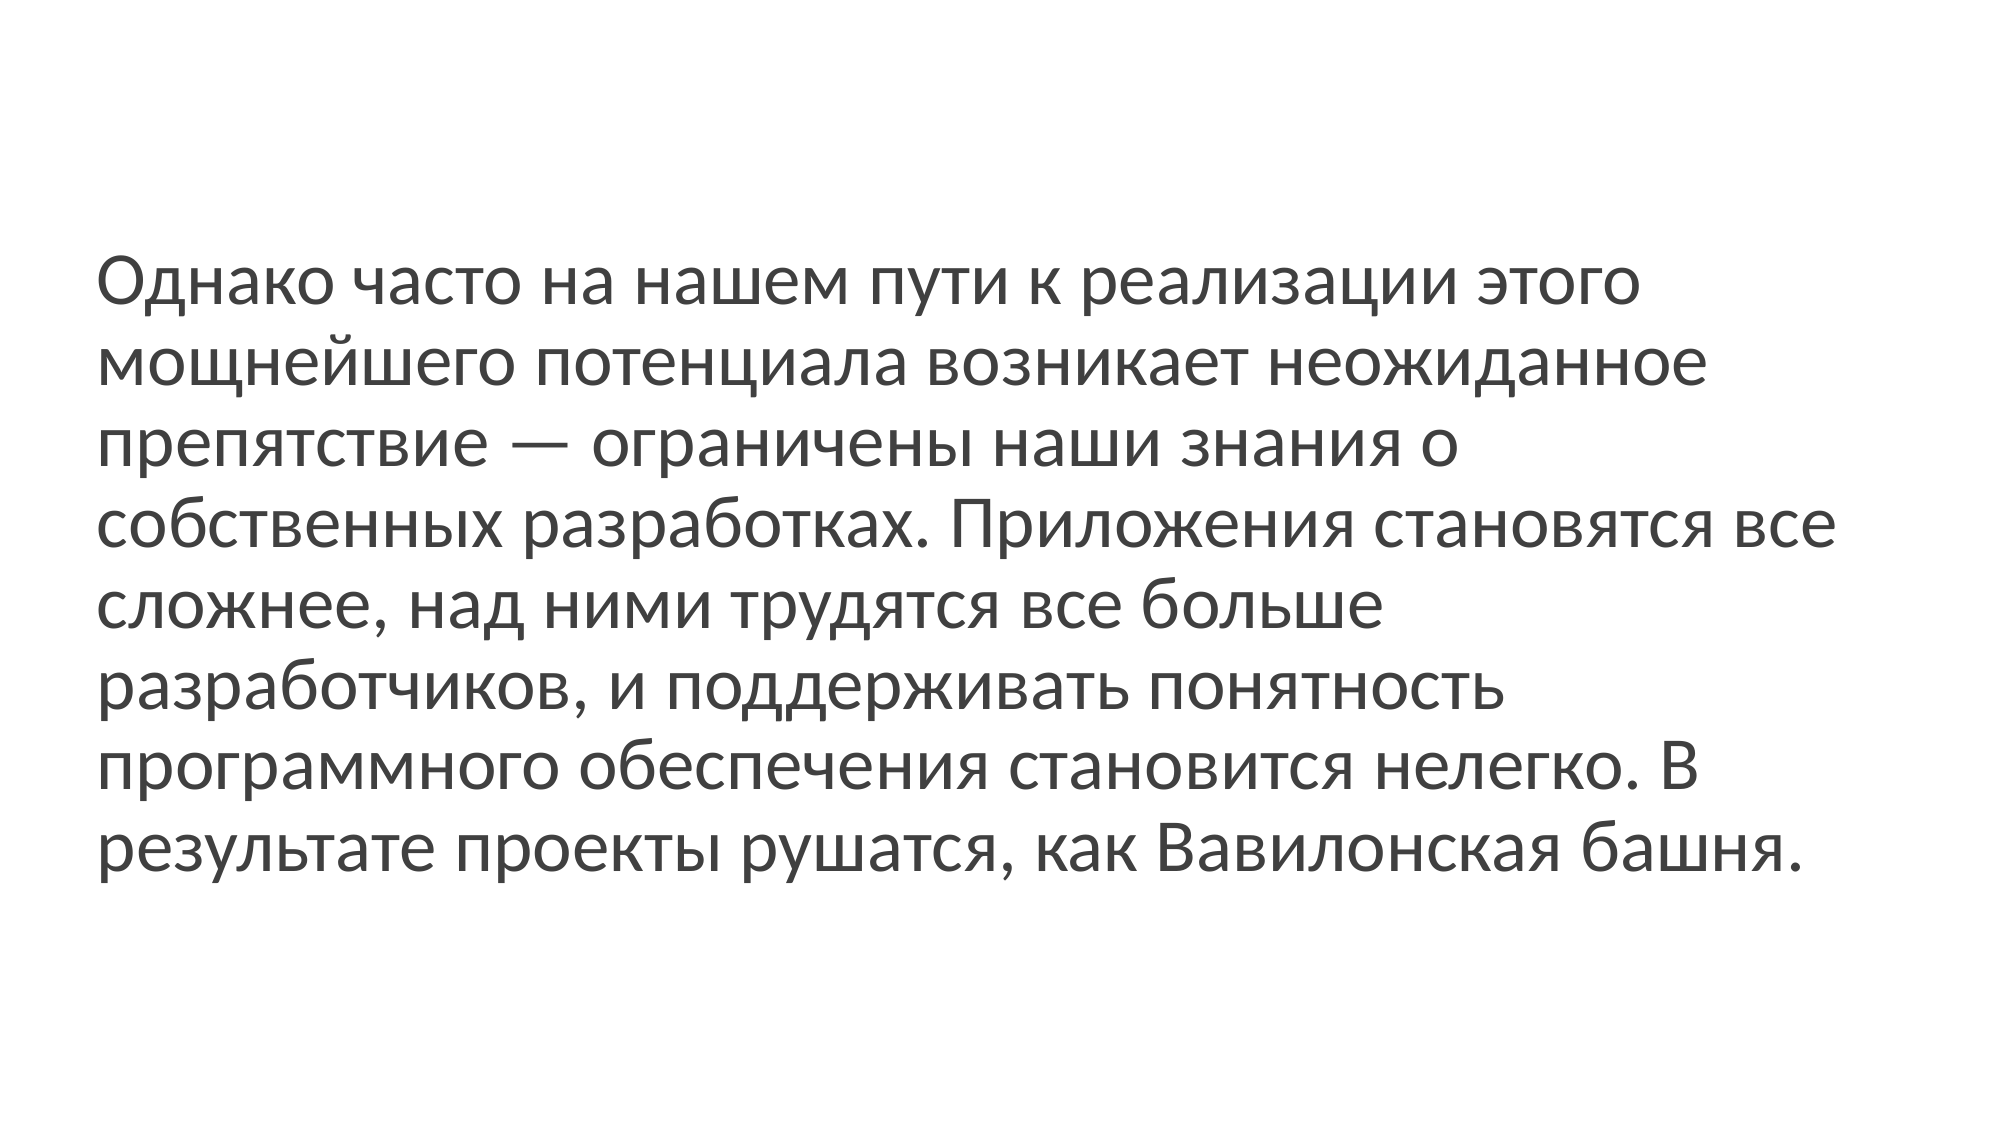

#
Однако часто на нашем пути к реализации этого мощнейшего потенциала возникает неожиданное препятствие — ограничены наши знания о собственных разработках. Приложения становятся все сложнее, над ними трудятся все больше разработчиков, и поддерживать понятность программного обеспечения становится нелегко. В результате проекты рушатся, как Вавилонская башня.